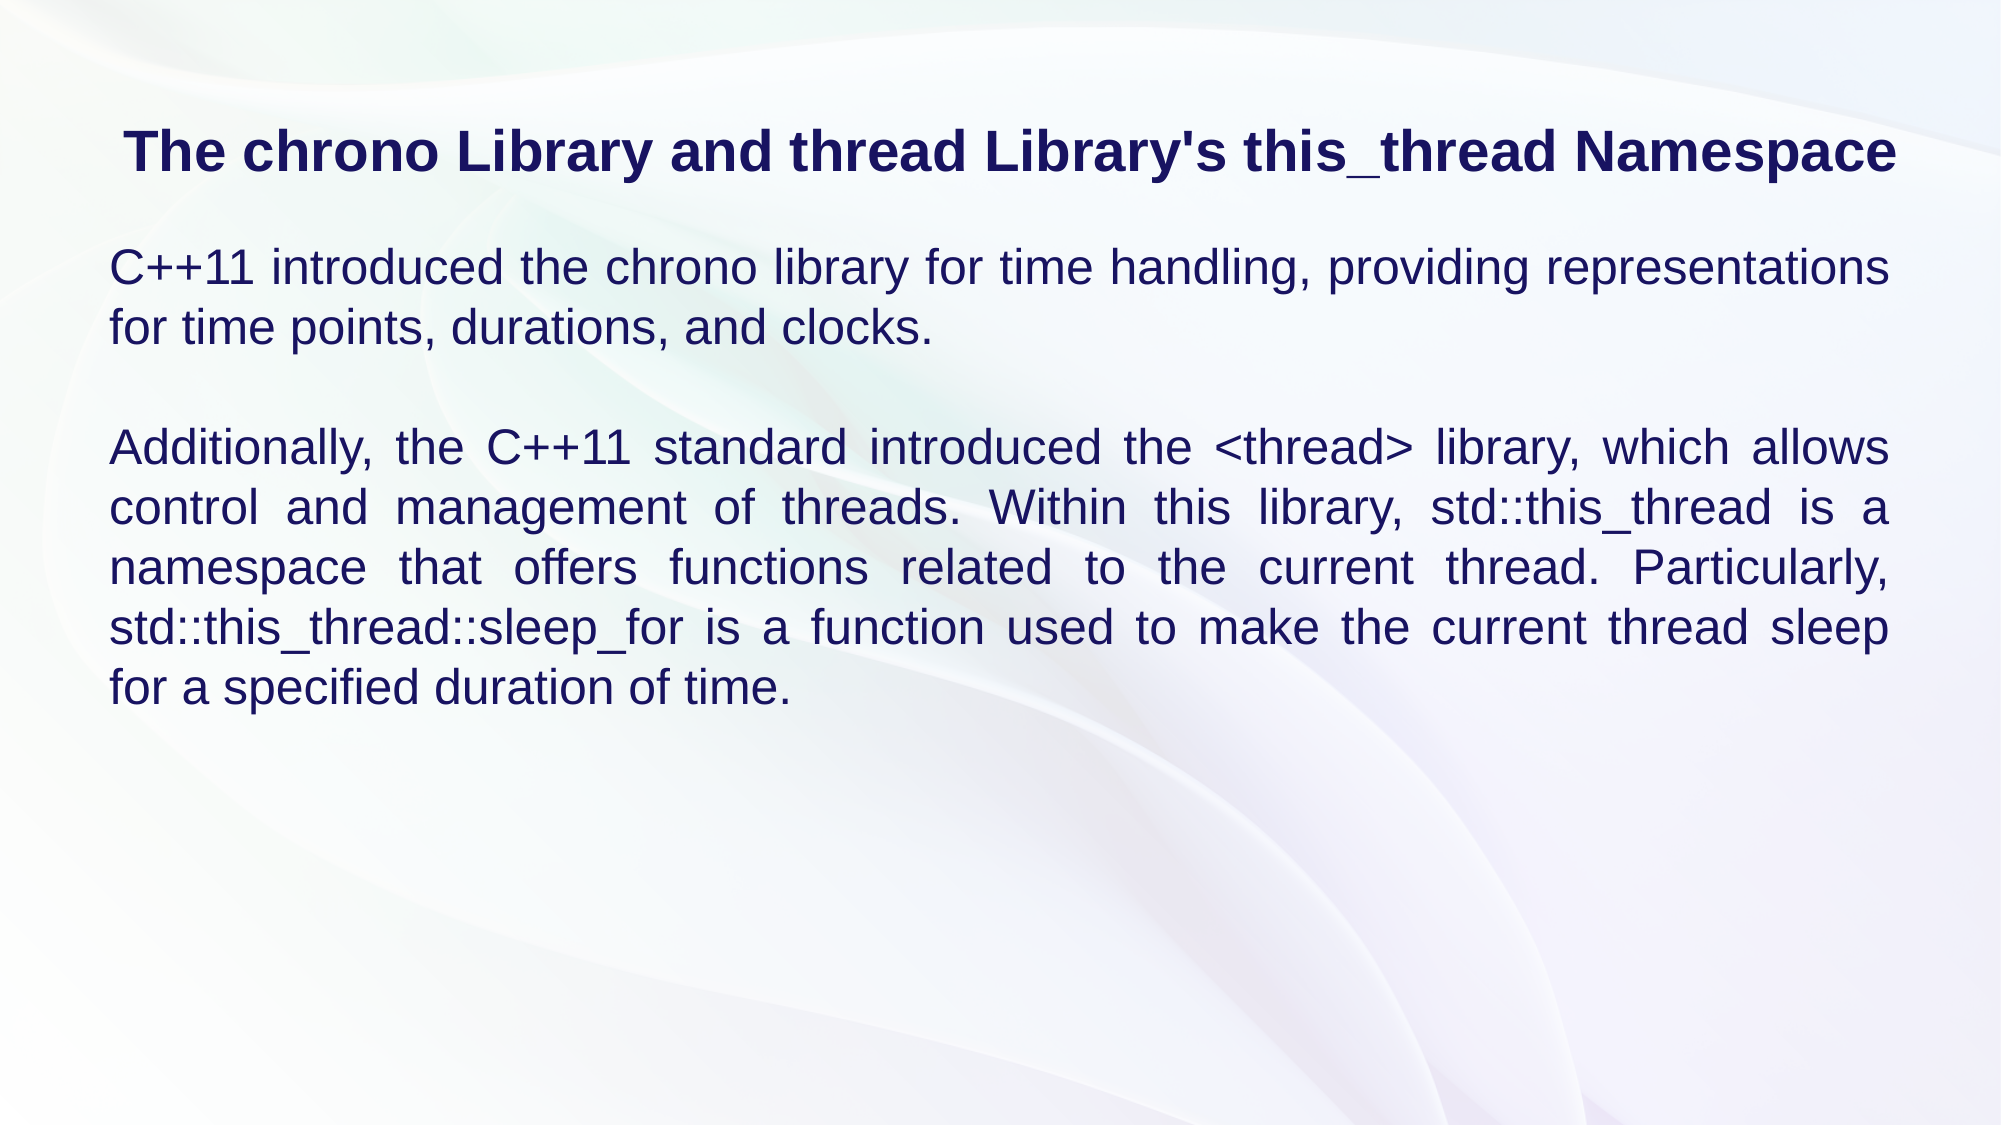

# The chrono Library and thread Library's this_thread Namespace
C++11 introduced the chrono library for time handling, providing representations for time points, durations, and clocks.

Additionally, the C++11 standard introduced the <thread> library, which allows control and management of threads. Within this library, std::this_thread is a namespace that offers functions related to the current thread. Particularly, std::this_thread::sleep_for is a function used to make the current thread sleep for a specified duration of time.